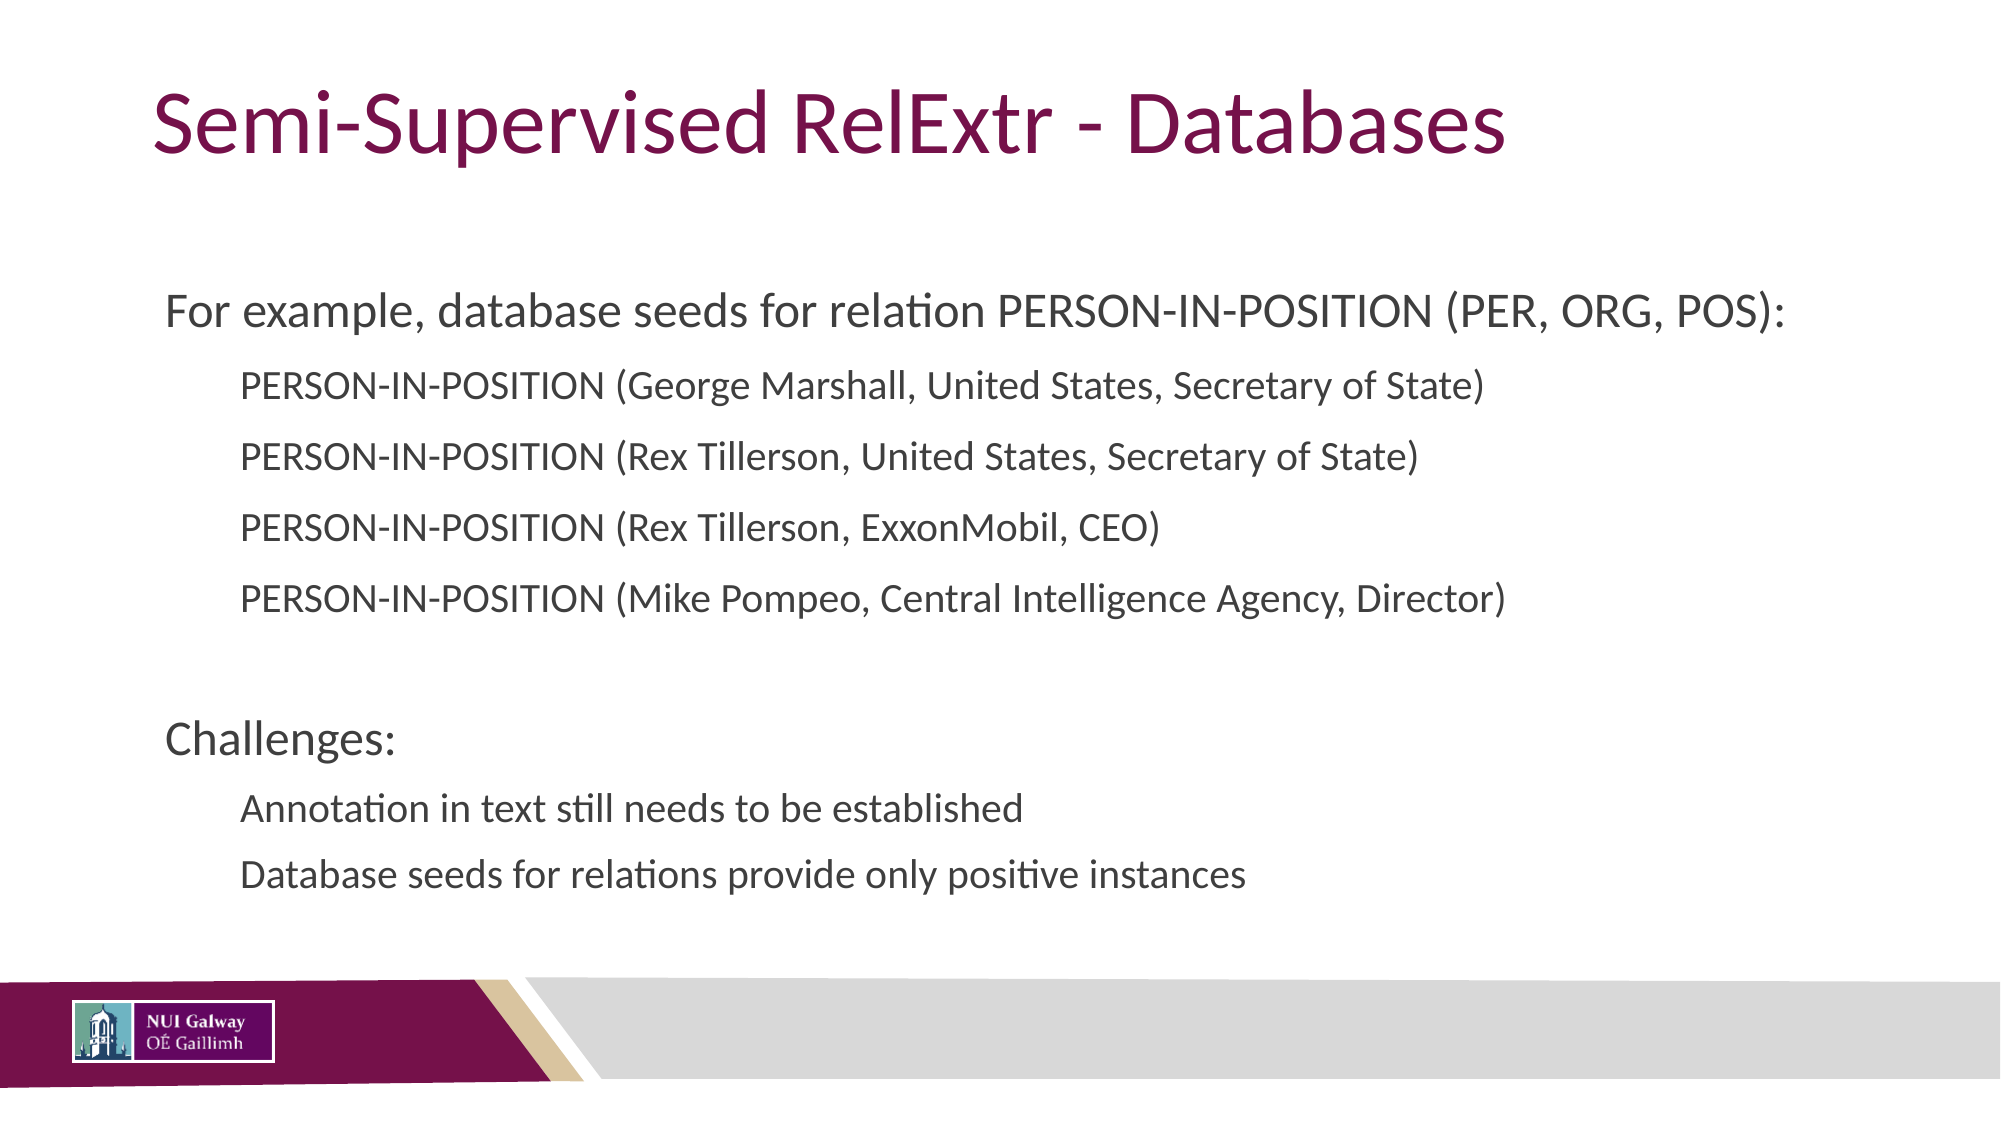

# Semi-Supervised RelExtr - Databases
For example, database seeds for relation PERSON-IN-POSITION (PER, ORG, POS):
PERSON-IN-POSITION (George Marshall, United States, Secretary of State)
PERSON-IN-POSITION (Rex Tillerson, United States, Secretary of State)
PERSON-IN-POSITION (Rex Tillerson, ExxonMobil, CEO)
PERSON-IN-POSITION (Mike Pompeo, Central Intelligence Agency, Director)

Challenges:
Annotation in text still needs to be established
Database seeds for relations provide only positive instances